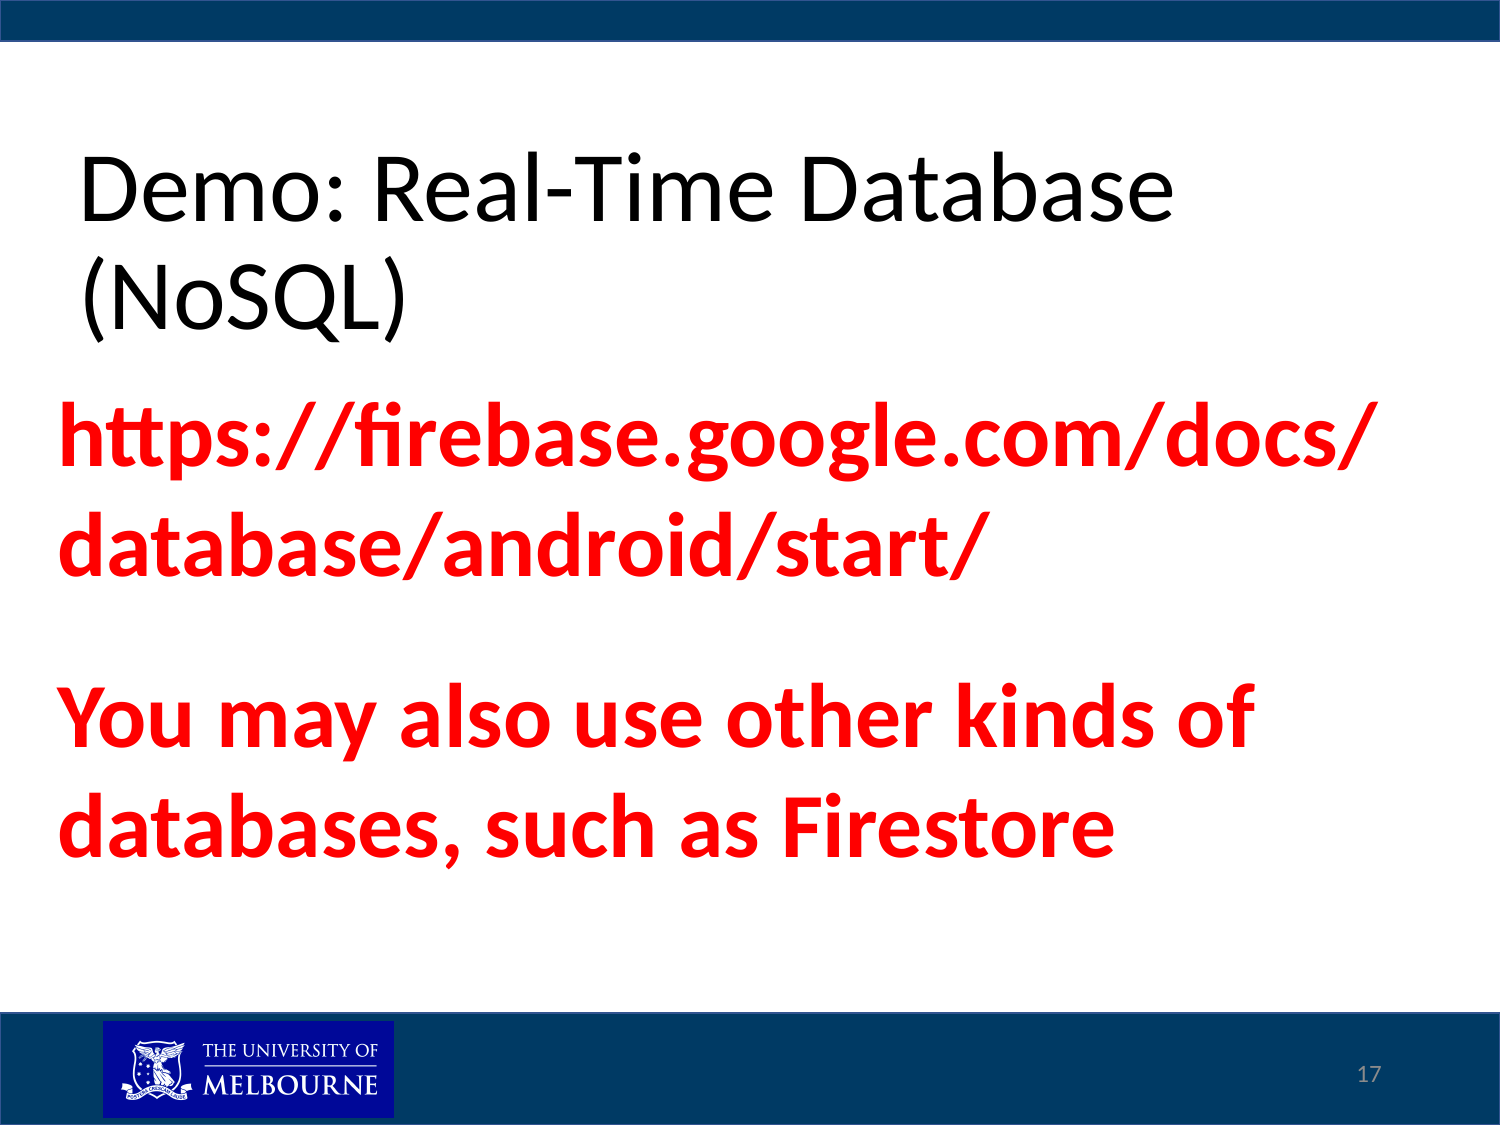

# Demo: Real-Time Database (NoSQL)
https://firebase.google.com/docs/database/android/start/
You may also use other kinds of databases, such as Firestore
17